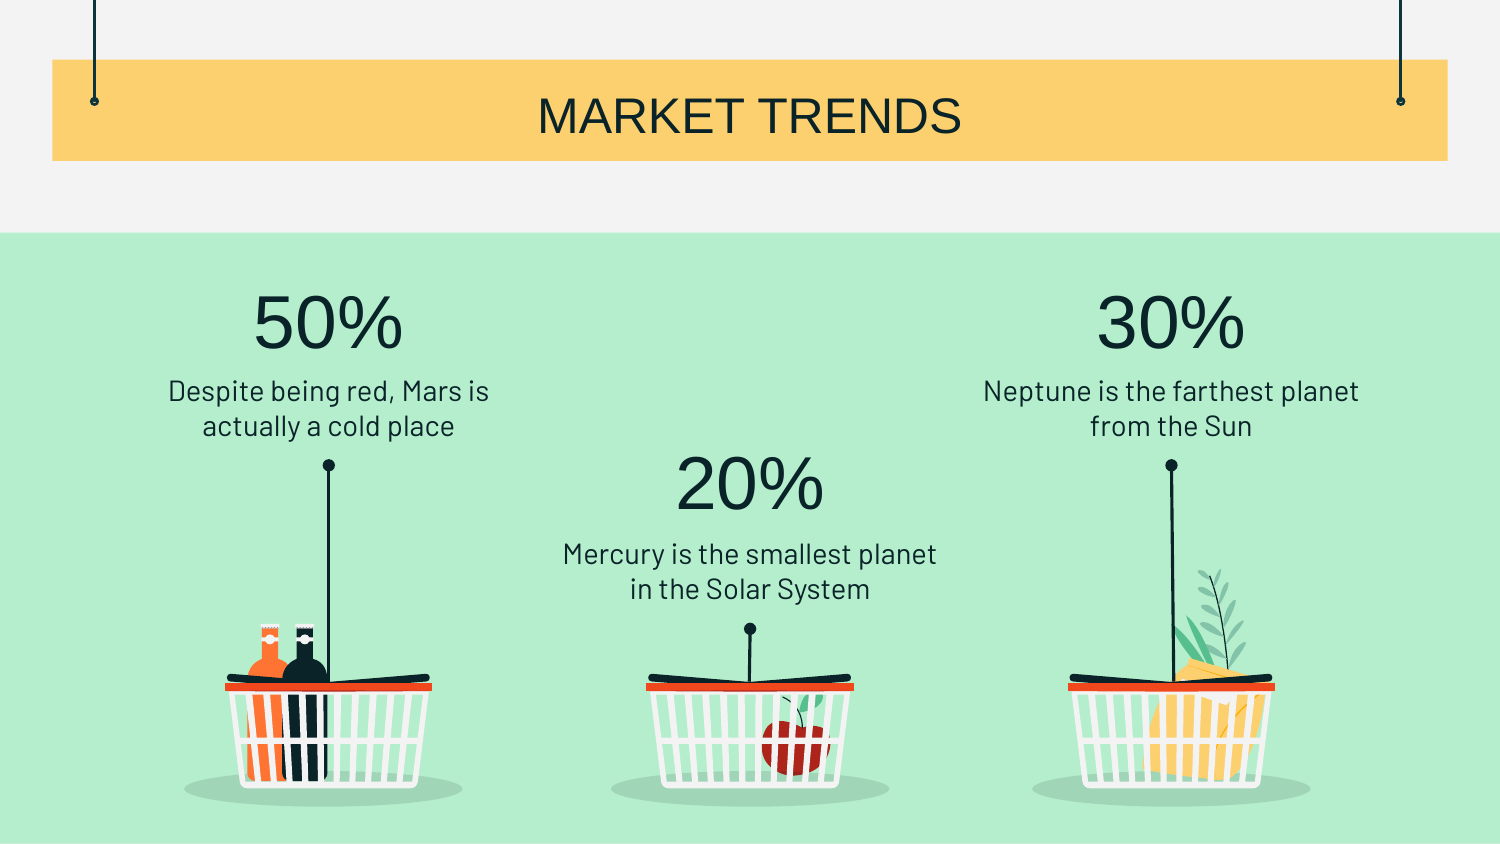

MARKET TRENDS

# 50%
30%
Despite being red, Mars is actually a cold place

Neptune is the farthest planet from the Sun
20%
Mercury is the smallest planet in the Solar System